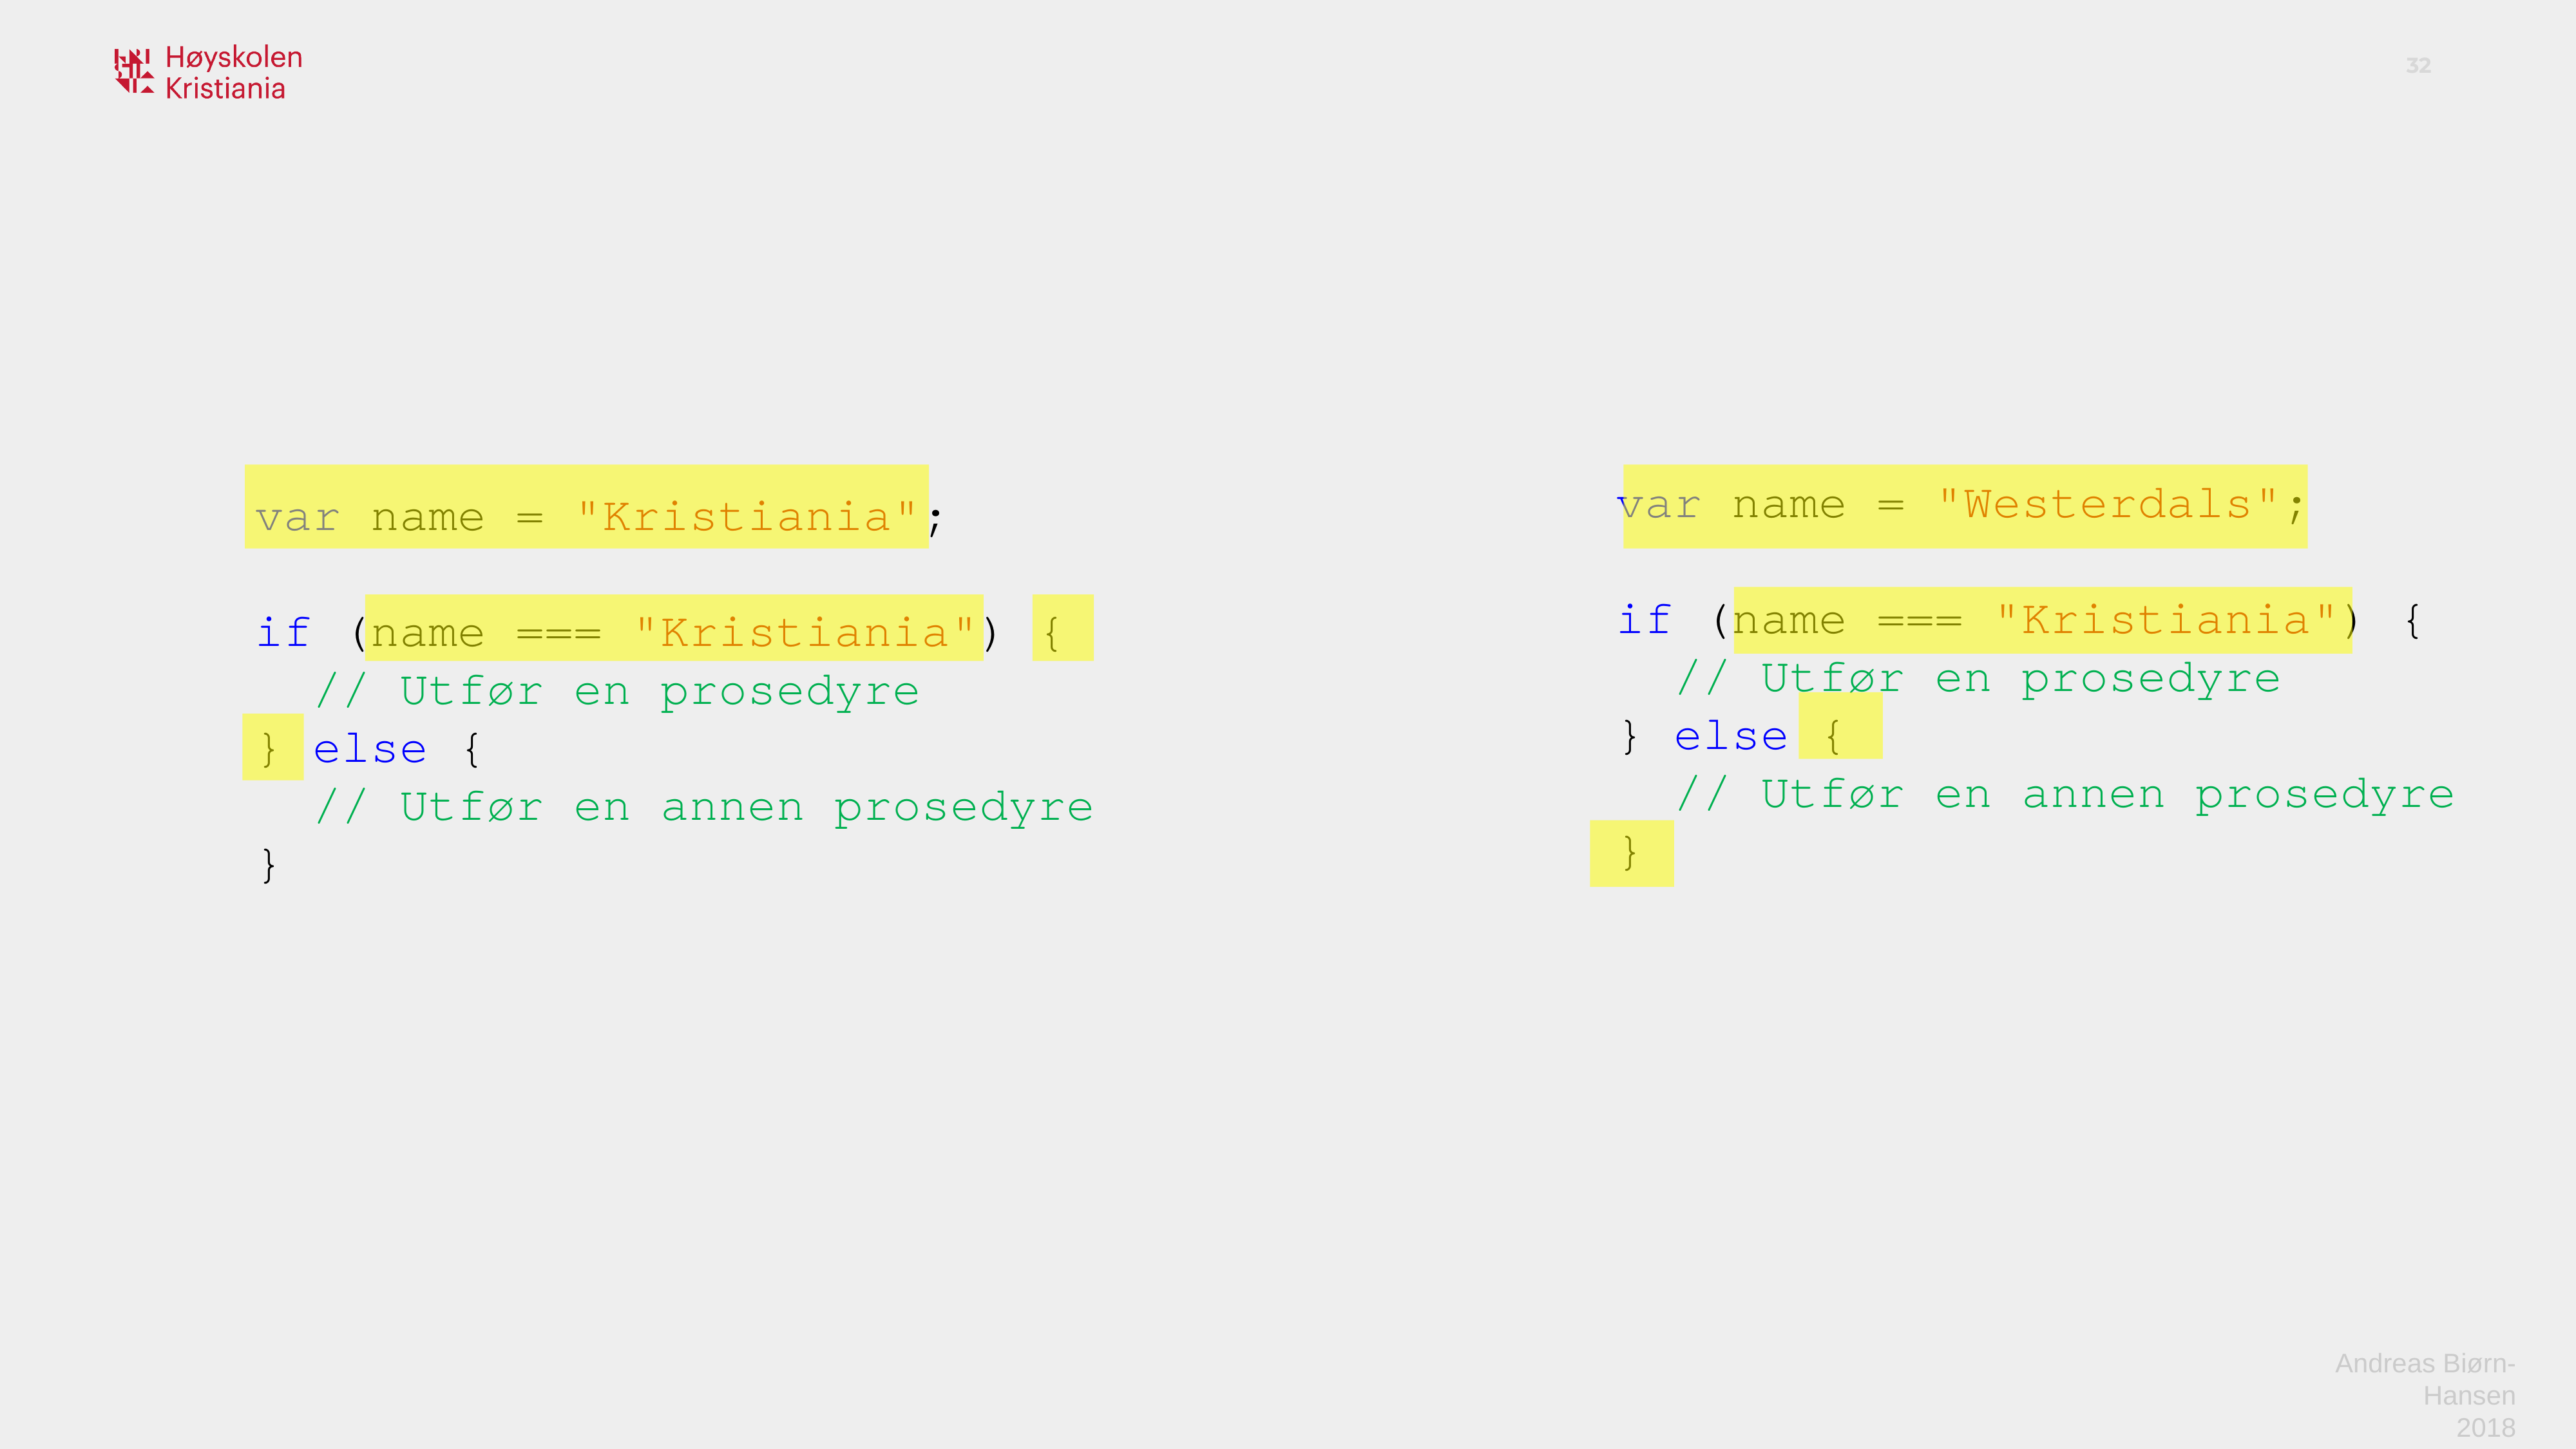

var name = "Westerdals";

if (name === "Kristiania") {
  // Utfør en prosedyre
} else {
  // Utfør en annen prosedyre
}

var name = "Kristiania";

if (name === "Kristiania") {
  // Utfør en prosedyre
} else {
  // Utfør en annen prosedyre
}